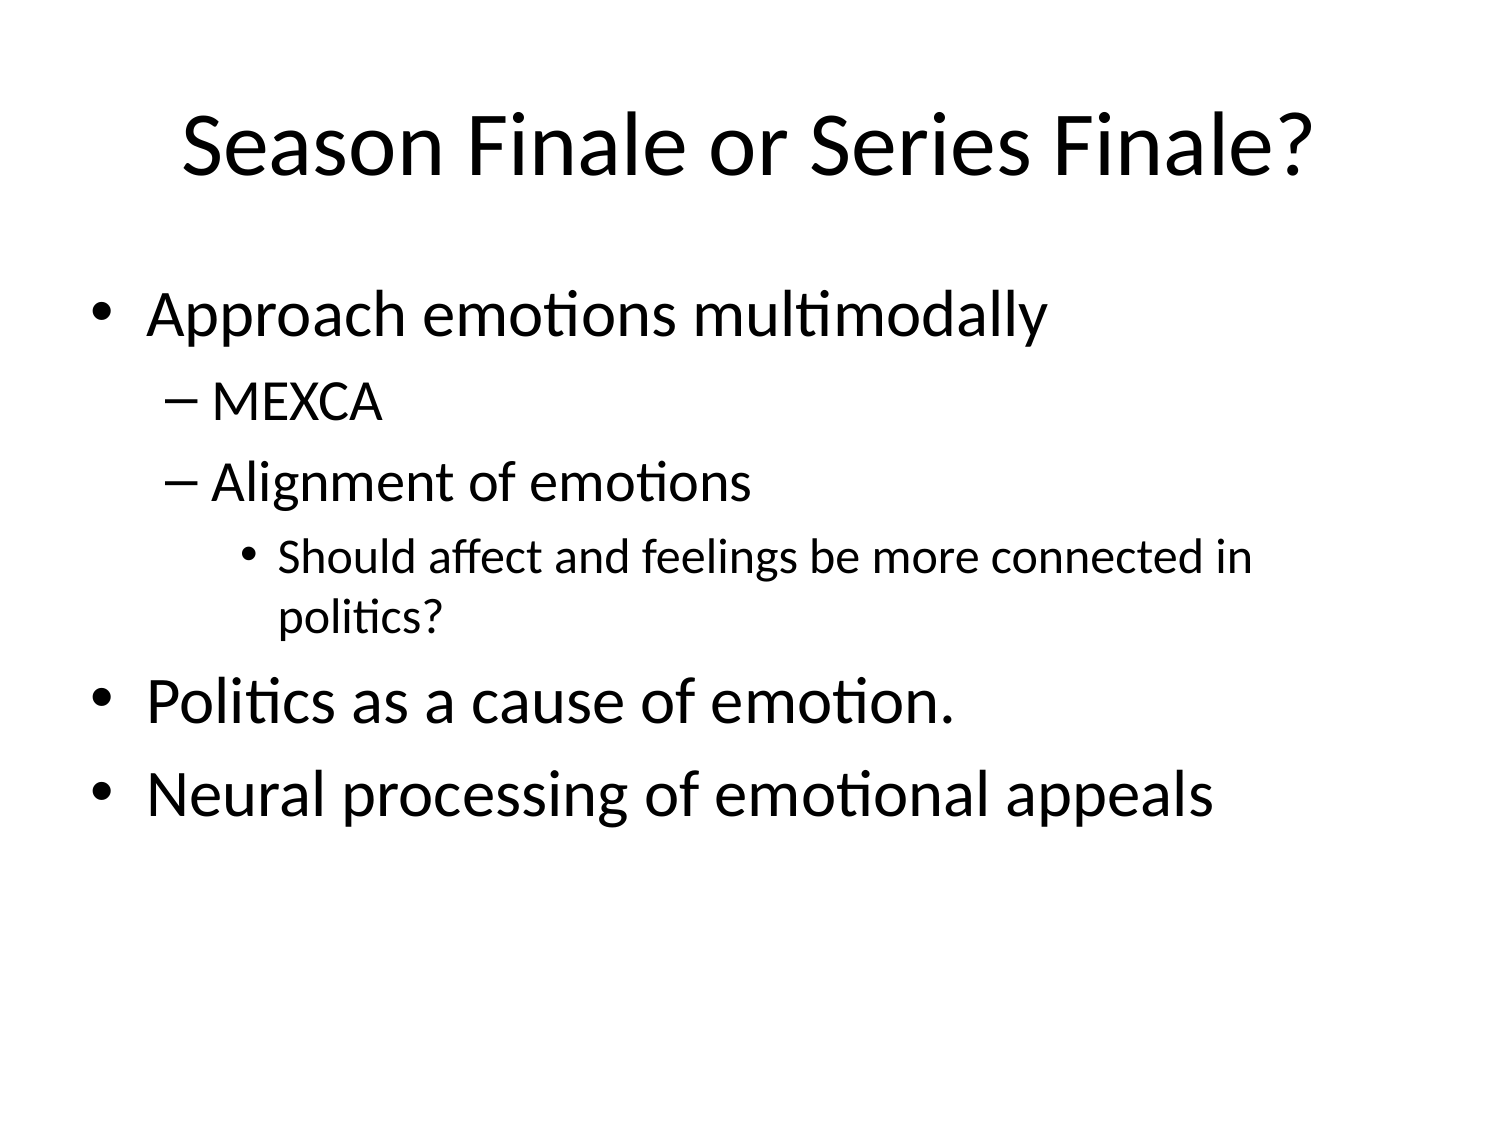

# Season Finale or Series Finale?
Approach emotions multimodally
MEXCA
Alignment of emotions
Should affect and feelings be more connected in politics?
Politics as a cause of emotion.
Neural processing of emotional appeals